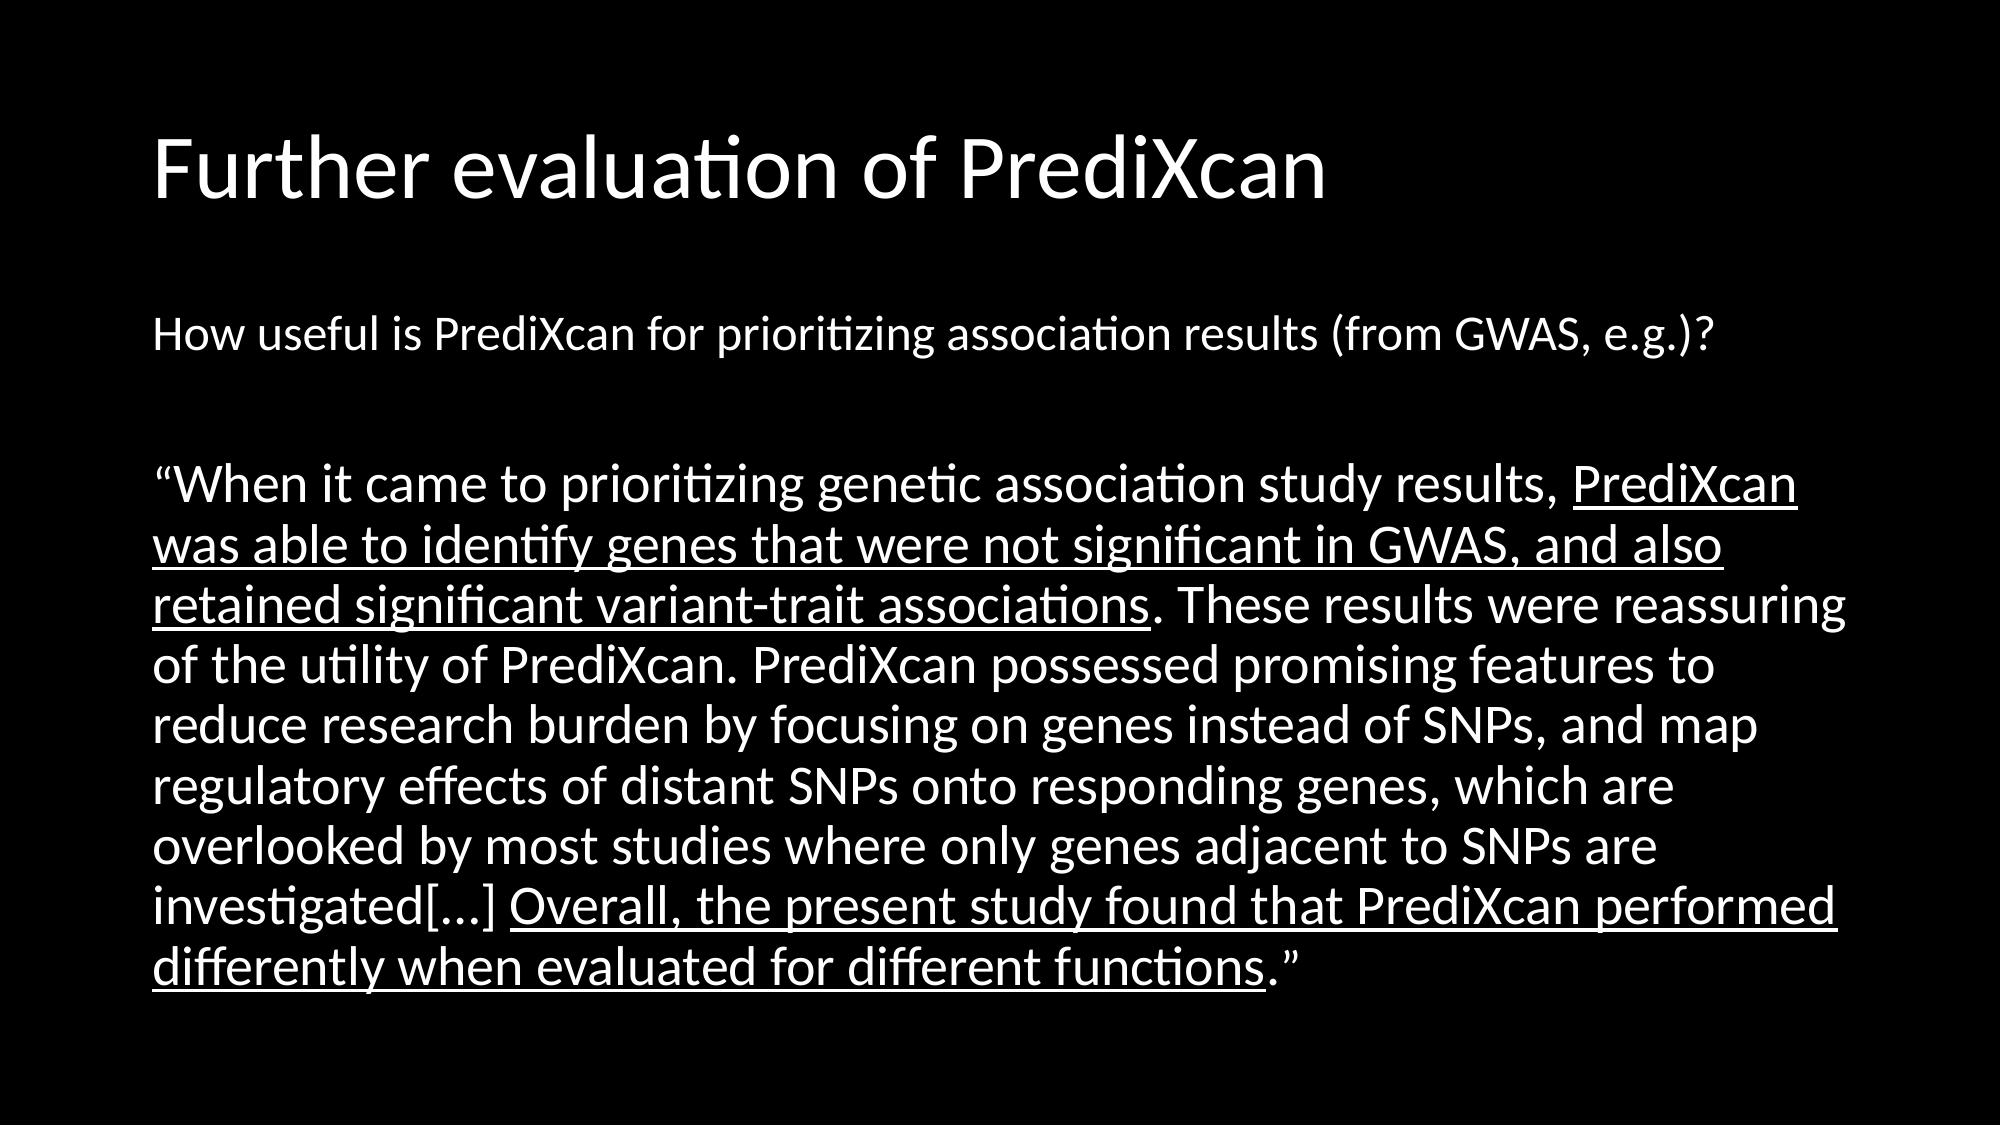

# Further evaluation of PrediXcan
How useful is PrediXcan for prioritizing association results (from GWAS, e.g.)?

“When it came to prioritizing genetic association study results, PrediXcan was able to identify genes that were not significant in GWAS, and also retained significant variant-trait associations. These results were reassuring of the utility of PrediXcan. PrediXcan possessed promising features to reduce research burden by focusing on genes instead of SNPs, and map regulatory effects of distant SNPs onto responding genes, which are overlooked by most studies where only genes adjacent to SNPs are investigated[…] Overall, the present study found that PrediXcan performed differently when evaluated for different functions.”